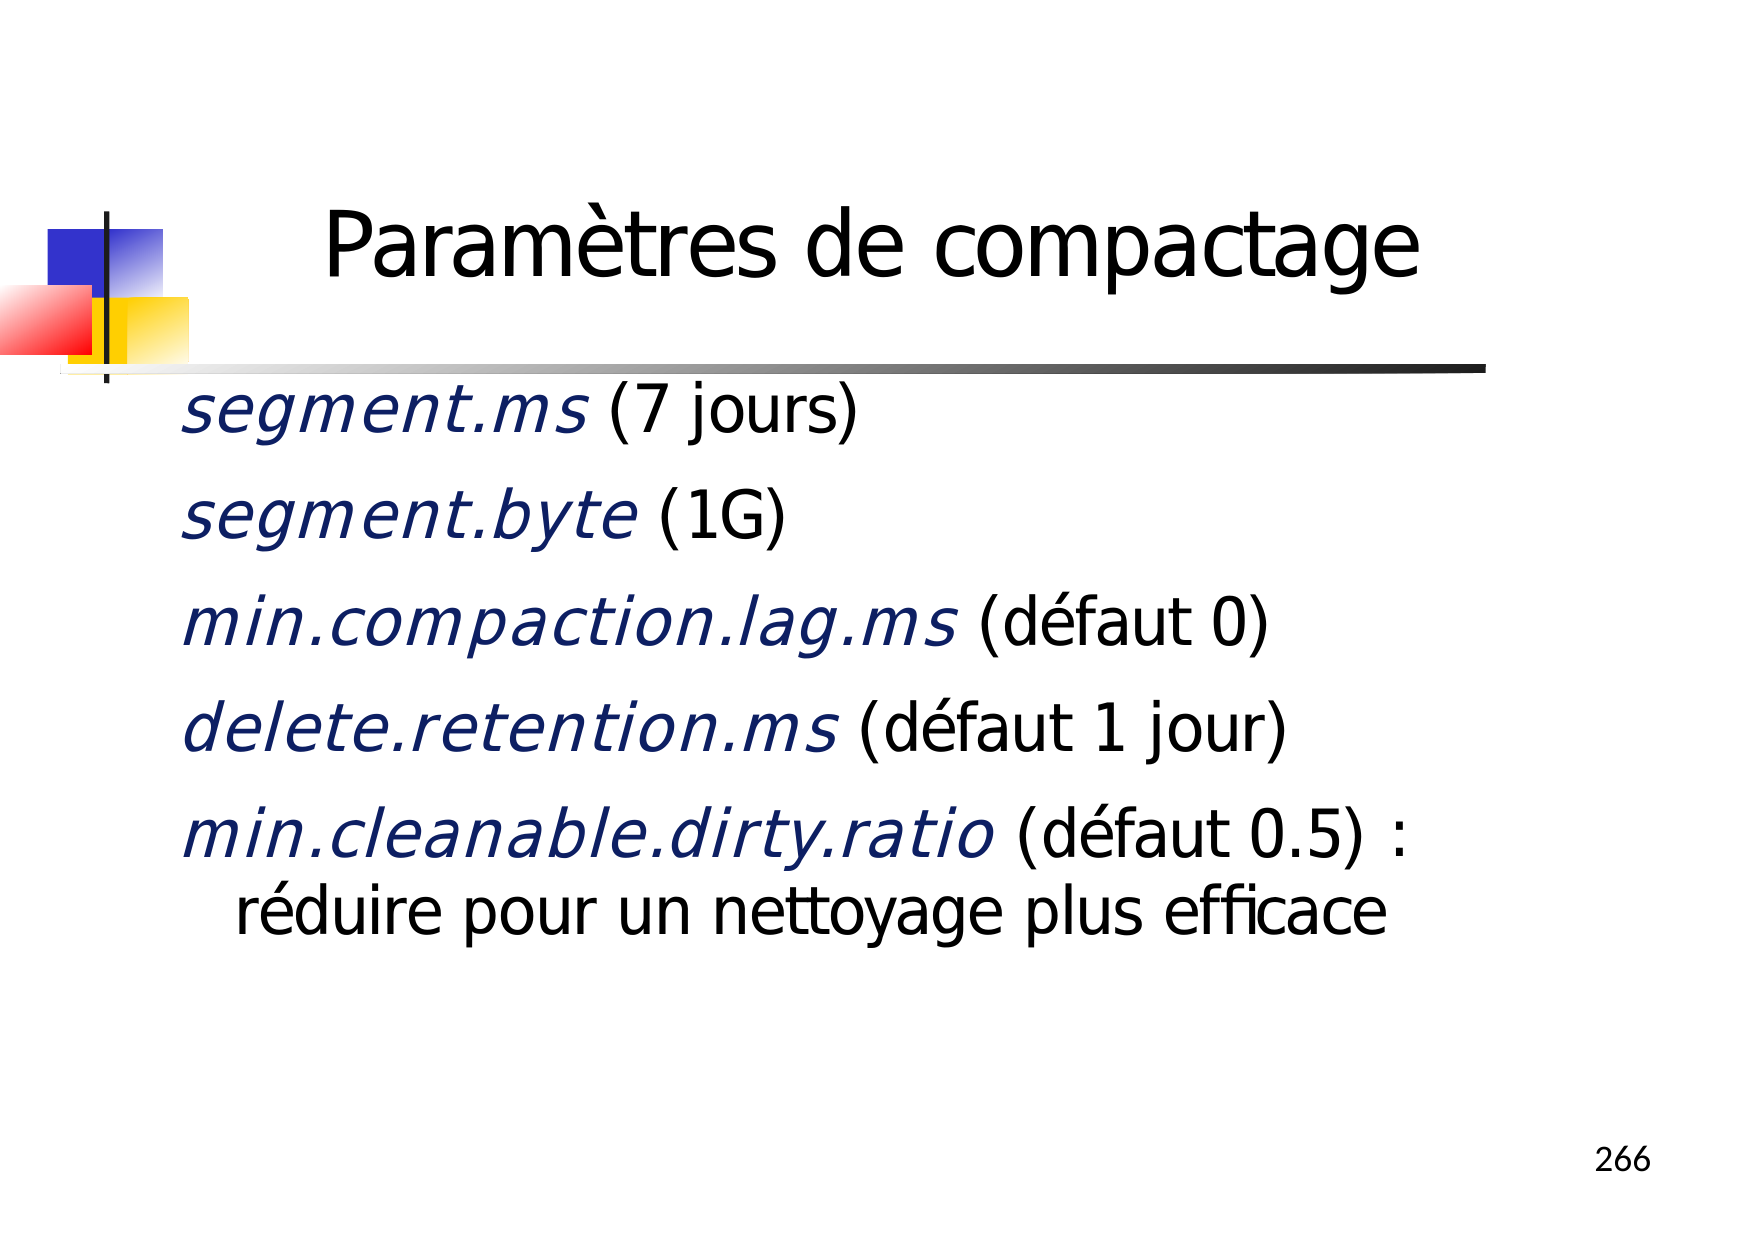

Paramètres de compactage
segment.ms (7 jours)
segment.byte (1G)
min.compaction.lag.ms (défaut 0)
delete.retention.ms (défaut 1 jour)
min.cleanable.dirty.ratio (défaut 0.5) : réduire pour un nettoyage plus efficace